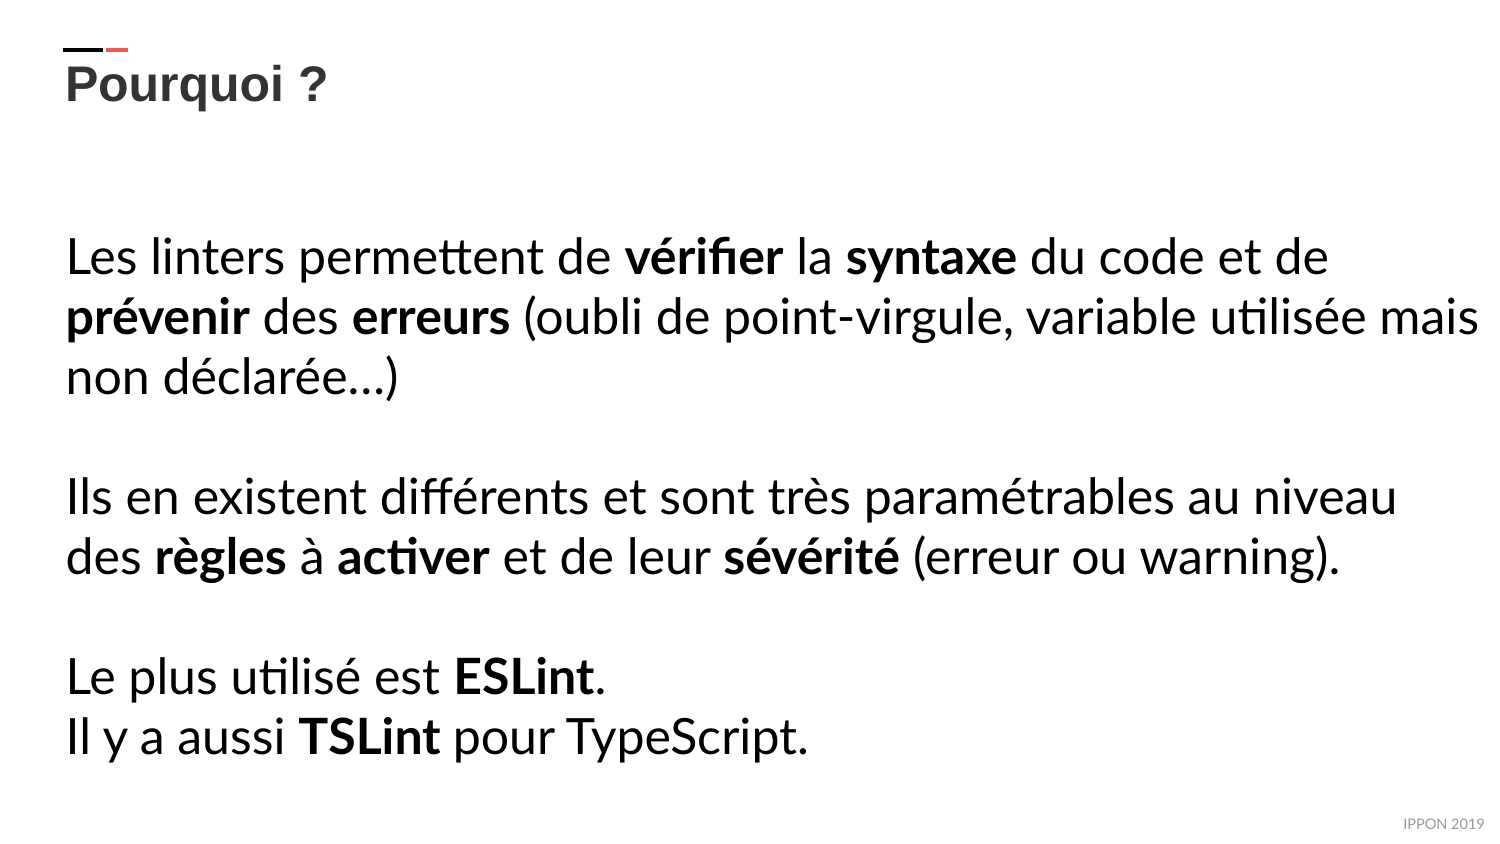

Pourquoi ?

Les linters permettent de vérifier la syntaxe du code et de prévenir des erreurs (oubli de point-virgule, variable utilisée mais non déclarée…)

Ils en existent différents et sont très paramétrables au niveau des règles à activer et de leur sévérité (erreur ou warning).

Le plus utilisé est ESLint.
Il y a aussi TSLint pour TypeScript.